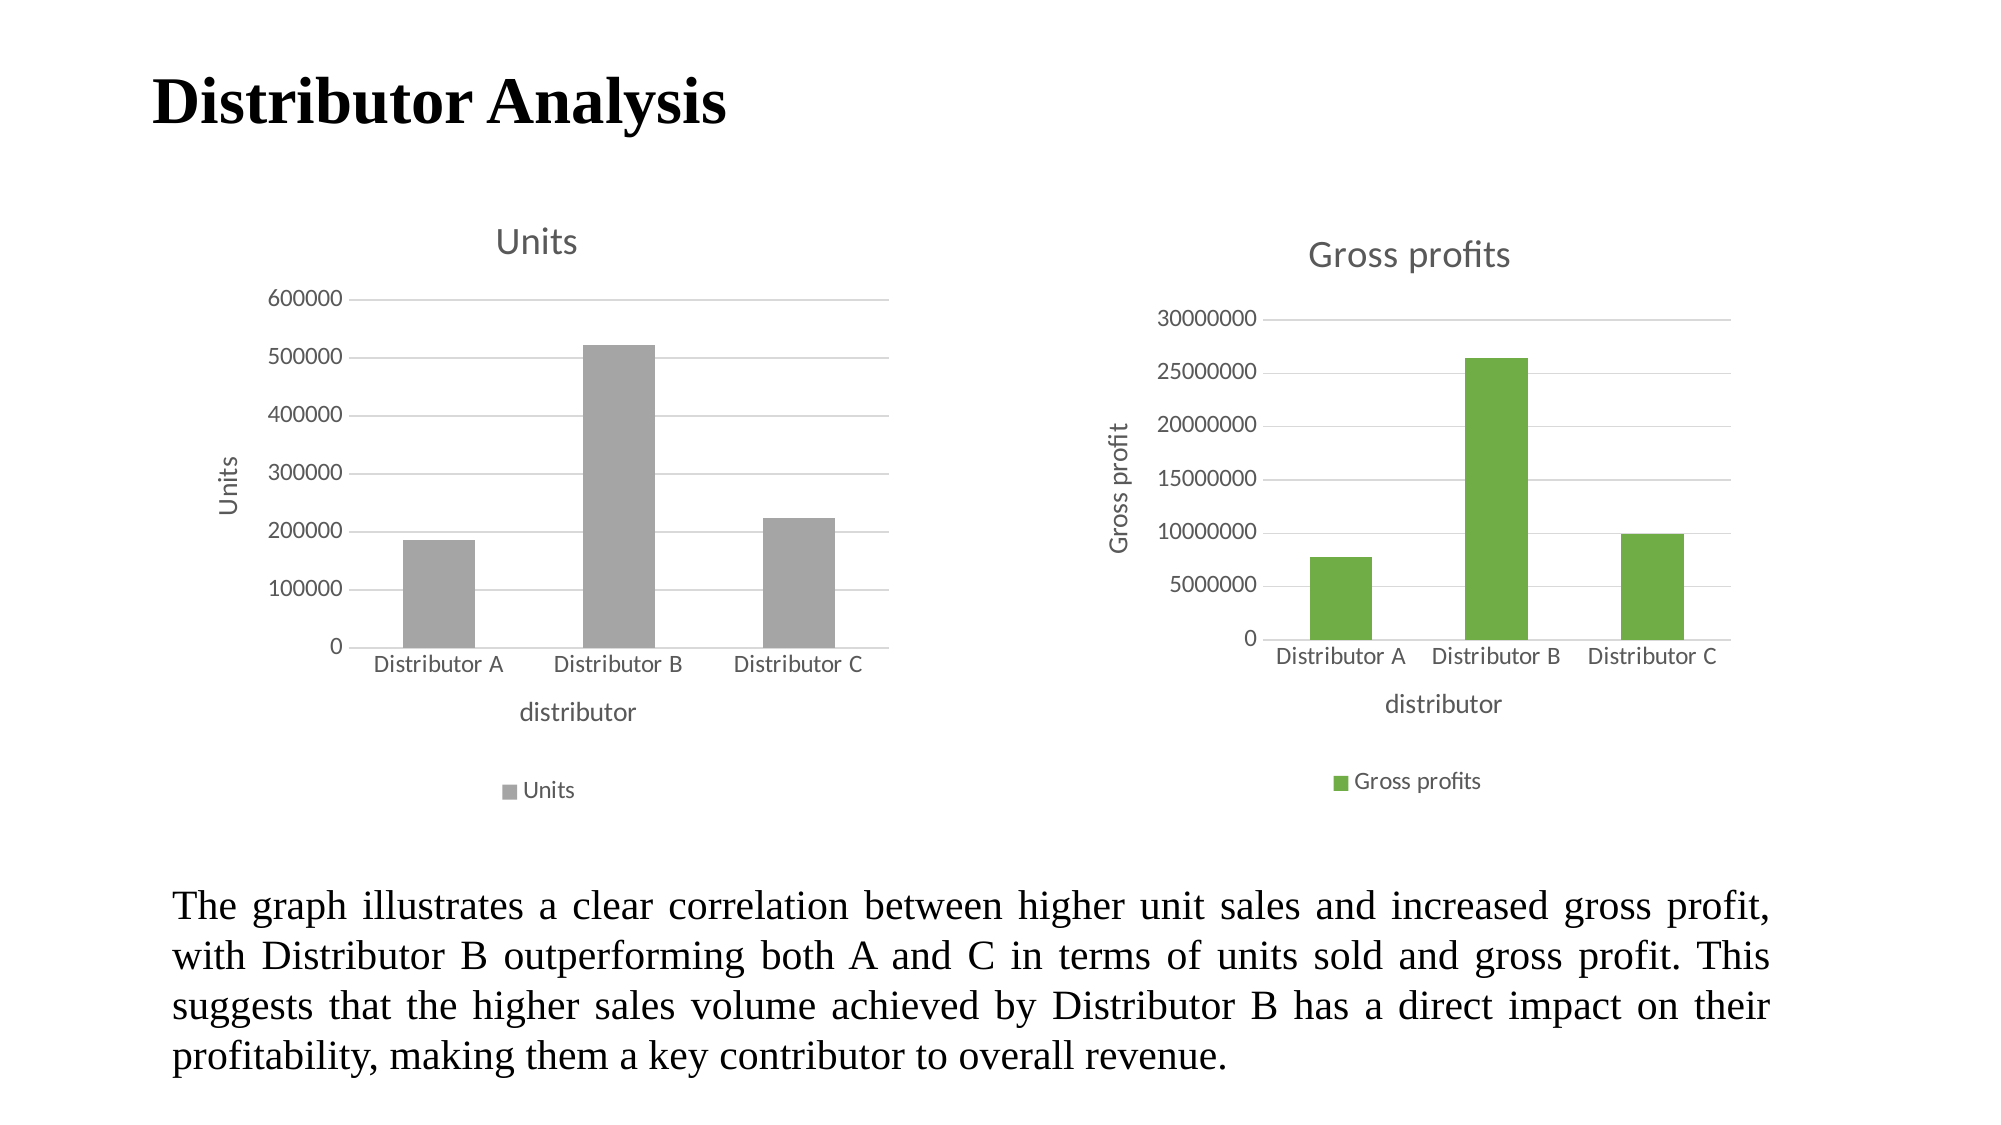

# Distributor Analysis

### Chart:

| Category | Units  |
|---|---|
| Distributor A | 187054.0 |
| Distributor B | 522618.0 |
| Distributor C | 224957.0 |

### Chart:

| Category | Gross profits |
|---|---|
| Distributor A | 7751717.0 |
| Distributor B | 26419025.0 |
| Distributor C | 9962340.0 |
The graph illustrates a clear correlation between higher unit sales and increased gross profit, with Distributor B outperforming both A and C in terms of units sold and gross profit. This suggests that the higher sales volume achieved by Distributor B has a direct impact on their profitability, making them a key contributor to overall revenue.